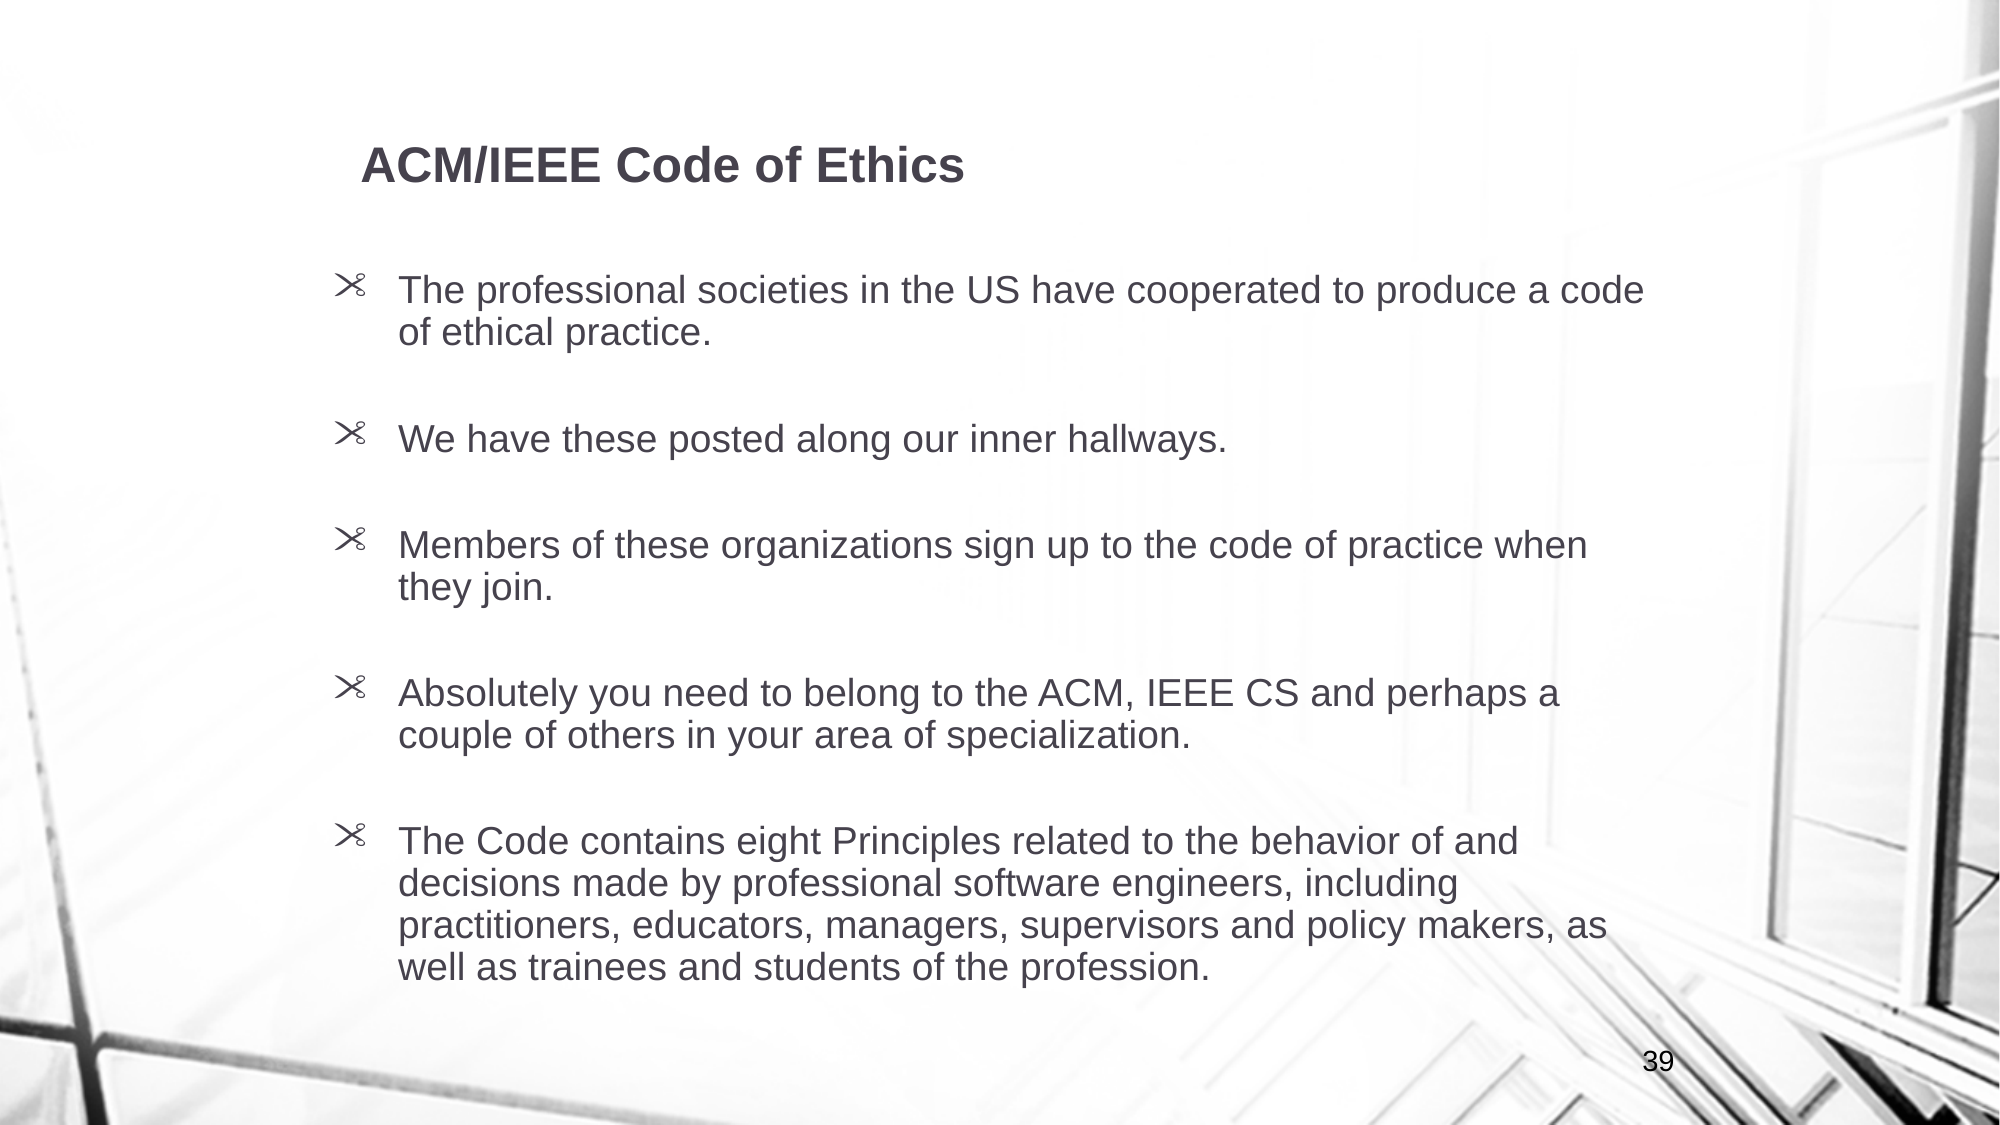

# ACM/IEEE Code of Ethics
The professional societies in the US have cooperated to produce a code of ethical practice.

We have these posted along our inner hallways.

Members of these organizations sign up to the code of practice when they join.

Absolutely you need to belong to the ACM, IEEE CS and perhaps a couple of others in your area of specialization.

The Code contains eight Principles related to the behavior of and decisions made by professional software engineers, including practitioners, educators, managers, supervisors and policy makers, as well as trainees and students of the profession.
39